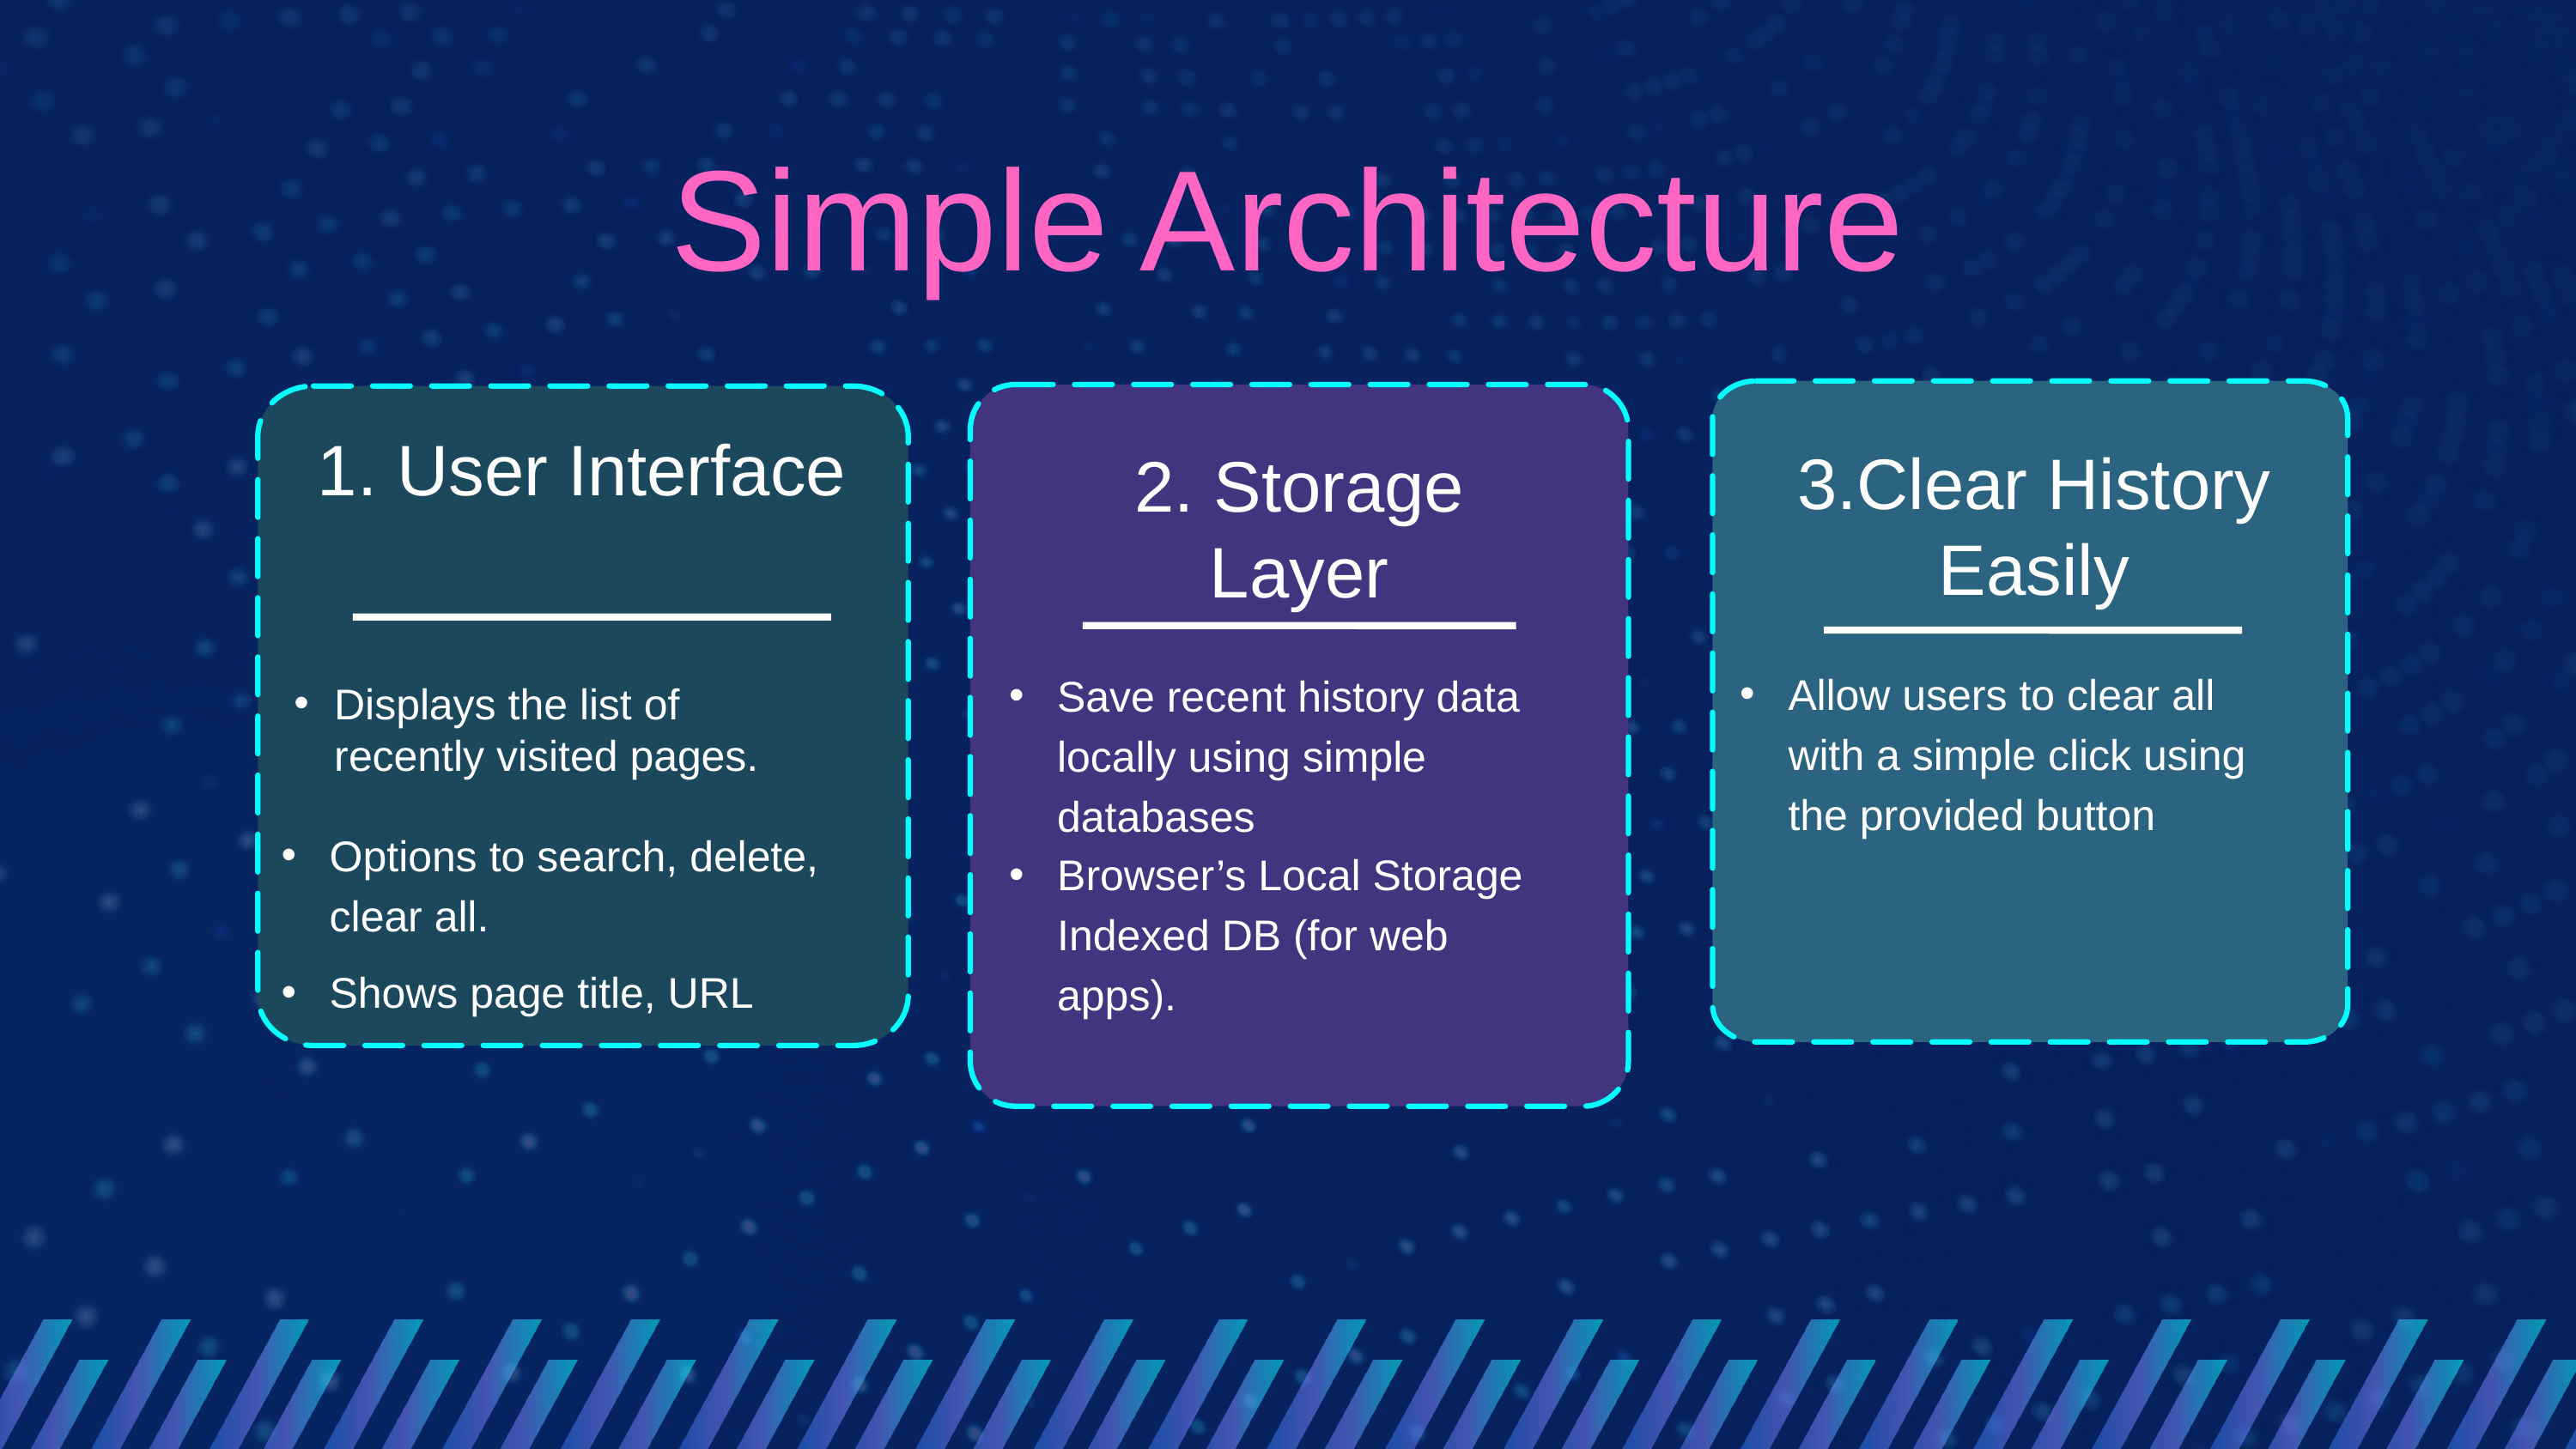

Simple Architecture

1. User Interface

Options to search, delete, clear all.
Shows page title, URL

3.Clear History Easily

Allow users to clear all with a simple click using the provided button

2. Storage Layer

Save recent history data locally using simple databases

Browser’s Local Storage Indexed DB (for web apps).

Displays the list of recently visited pages.